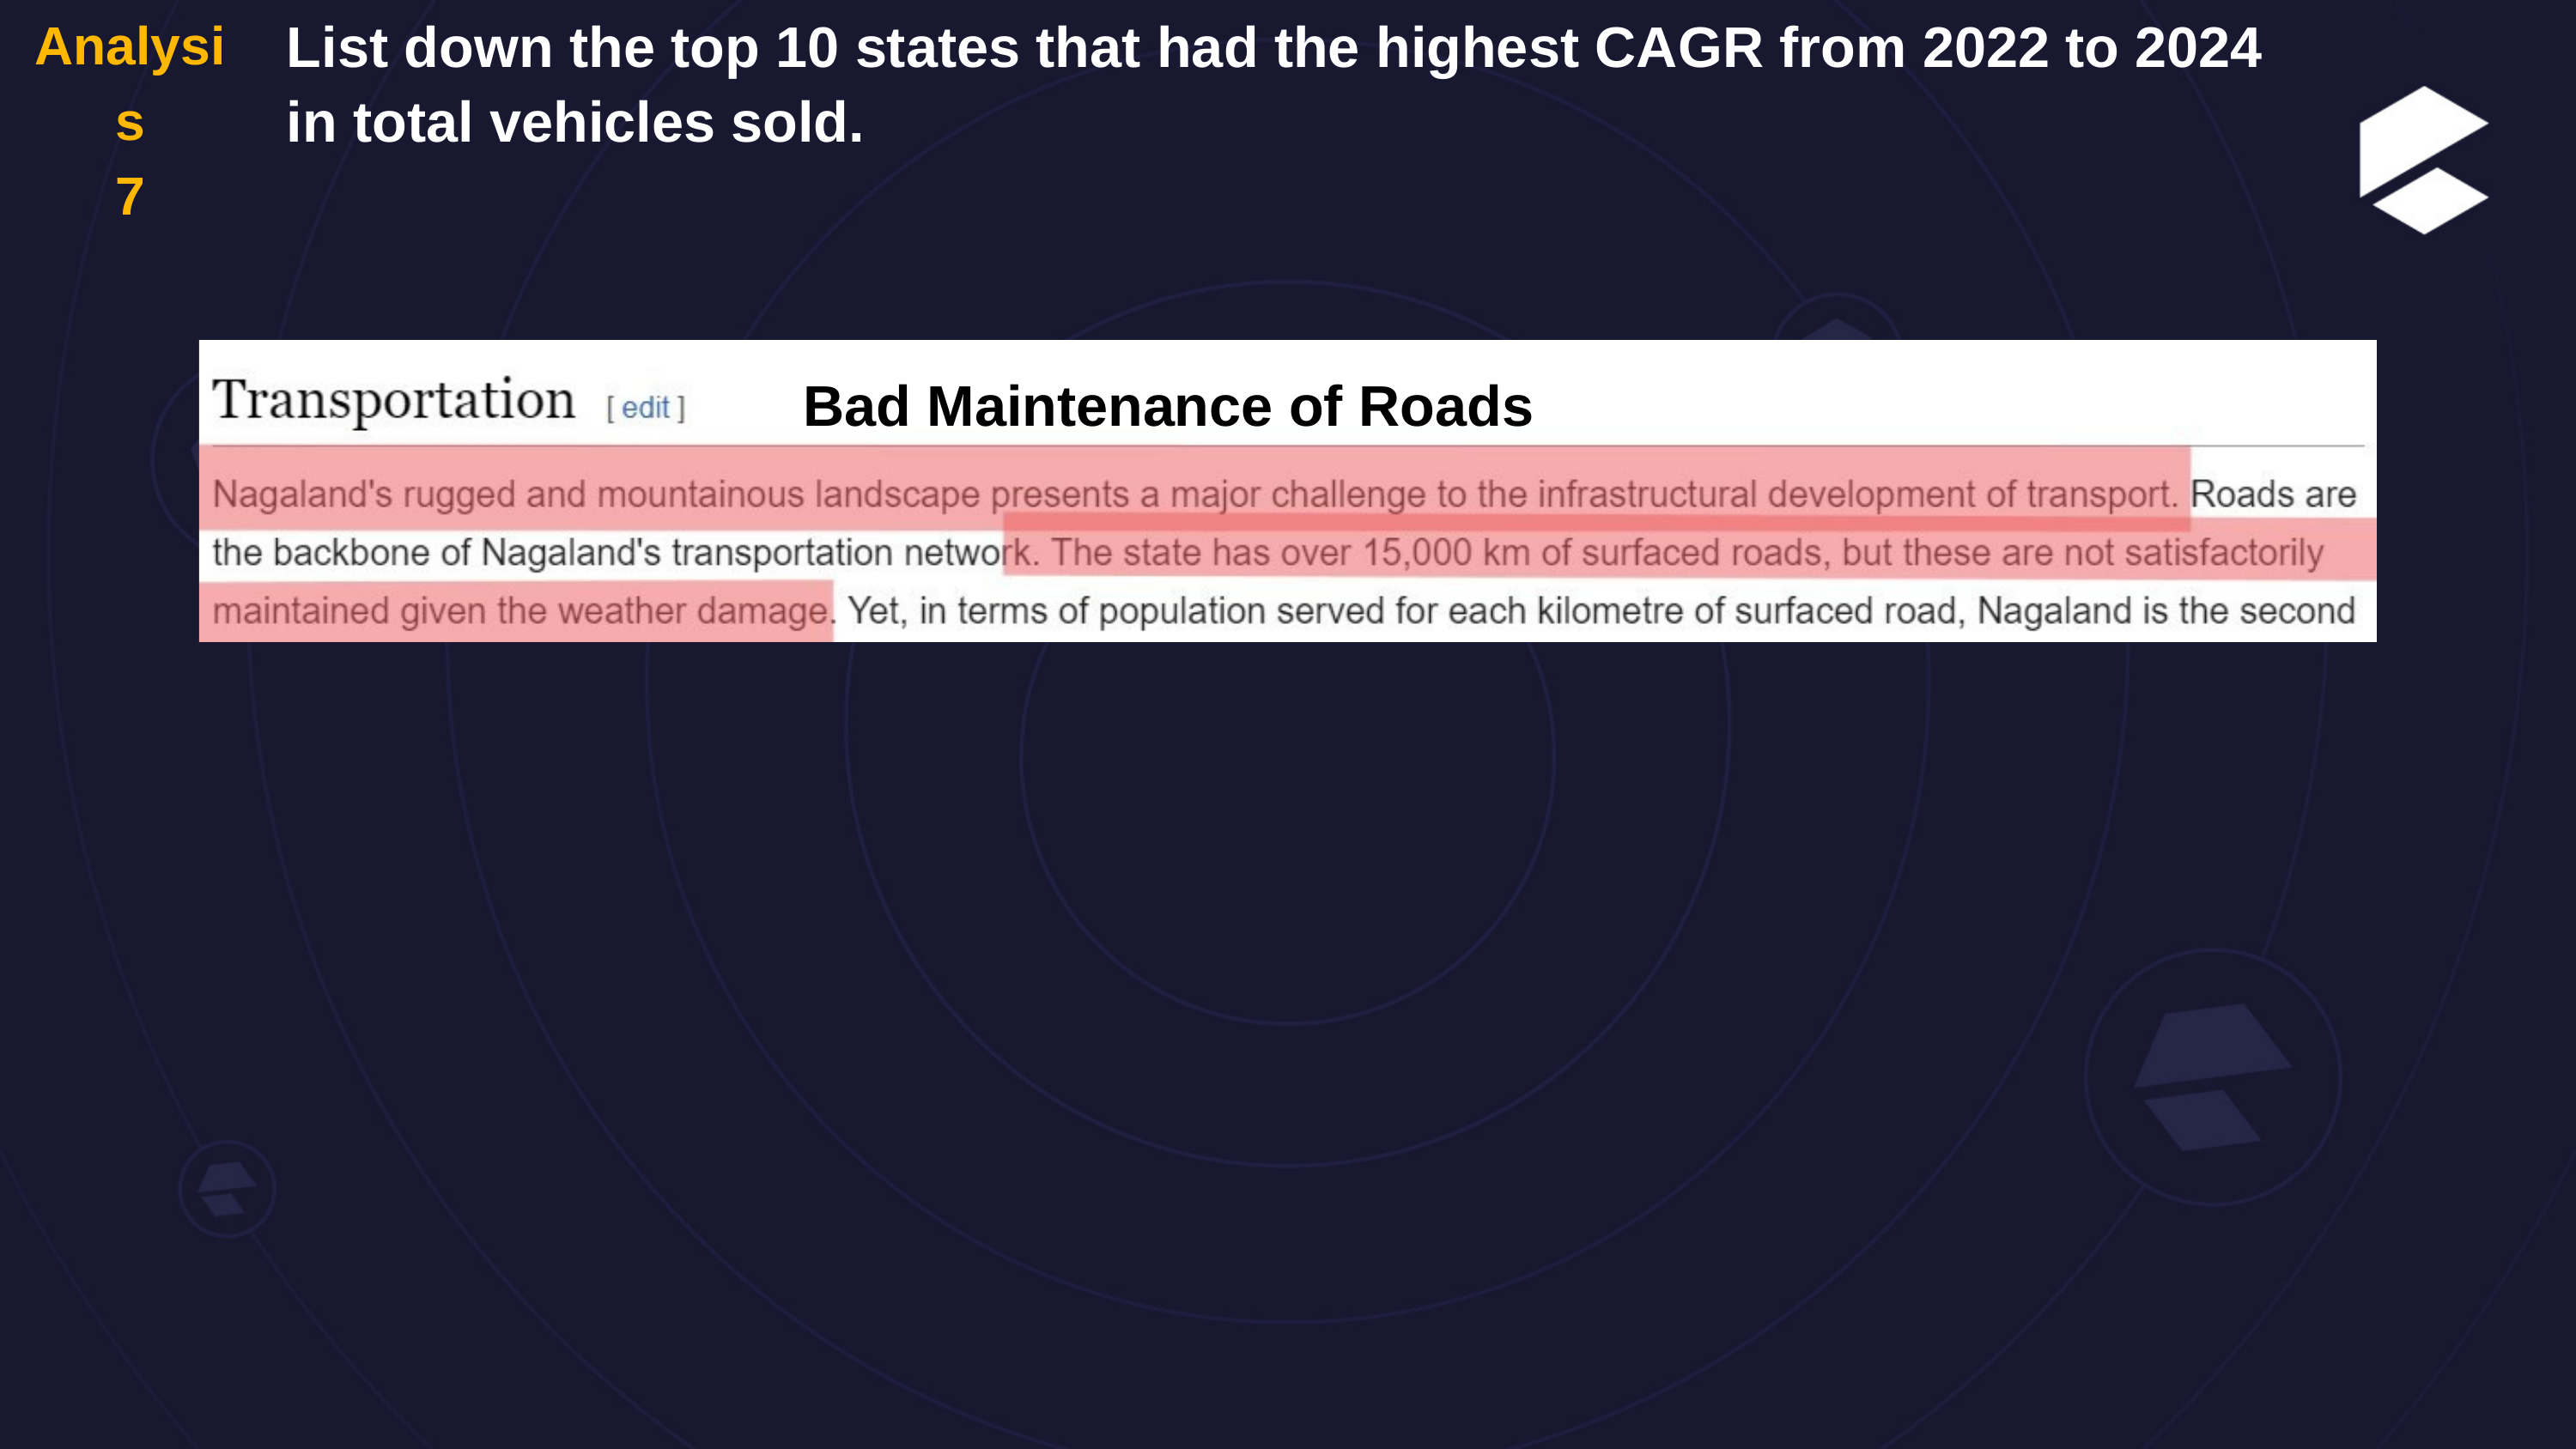

Analysis
7
List down the top 10 states that had the highest CAGR from 2022 to 2024
in total vehicles sold.

Bad Maintenance of Roads